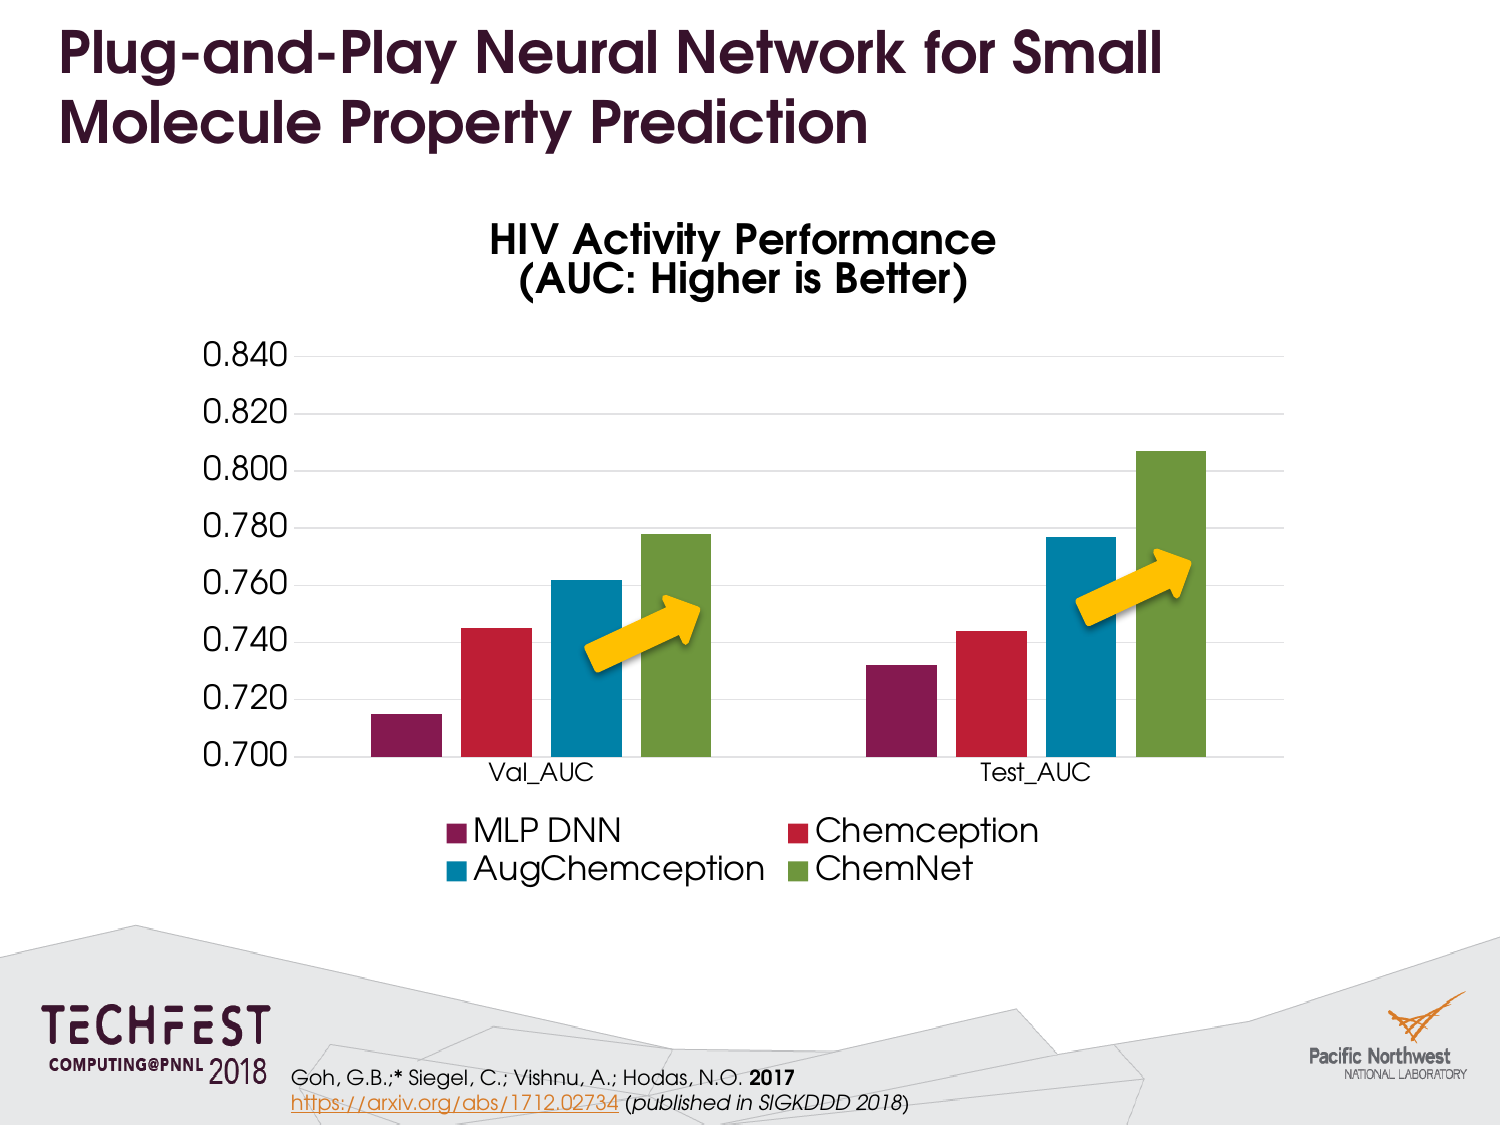

# Plug-and-Play Neural Network for Small Molecule Property Prediction

### Chart: HIV Activity Performance
(AUC: Higher is Better)

| Category | MLP DNN | Chemception | AugChemception | ChemNet |
|---|---|---|---|---|
| Val_AUC | 0.715 | 0.745 | 0.762 | 0.778 |
| Test_AUC | 0.732 | 0.744 | 0.777 | 0.807 |

Goh, G.B.;* Siegel, C.; Vishnu, A.; Hodas, N.O. 2017
https://arxiv.org/abs/1712.02734 (published in SIGKDDD 2018)